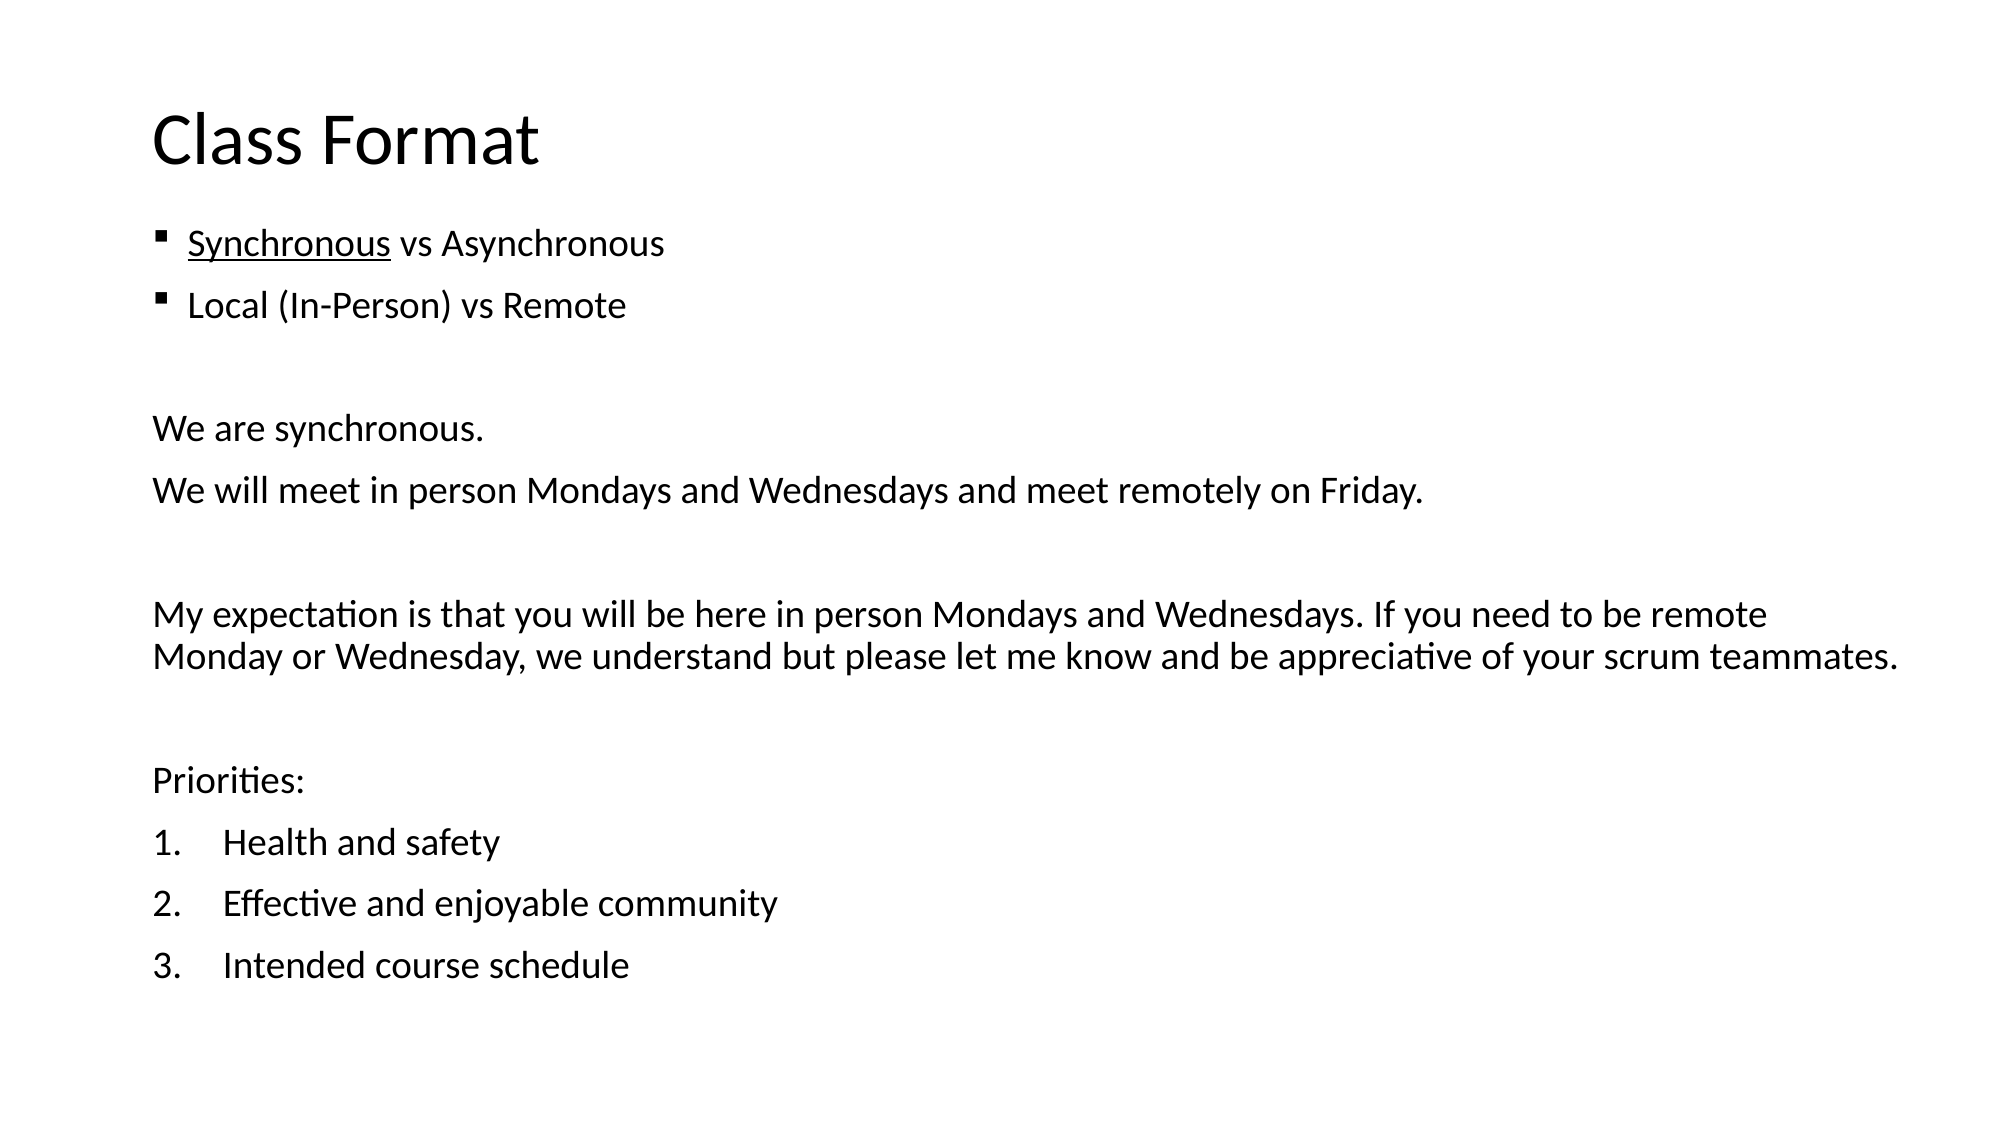

# Class Format
Synchronous vs Asynchronous
Local (In-Person) vs Remote

We are synchronous.
We will meet in person Mondays and Wednesdays and meet remotely on Friday.

My expectation is that you will be here in person Mondays and Wednesdays. If you need to be remote Monday or Wednesday, we understand but please let me know and be appreciative of your scrum teammates.

Priorities:
Health and safety
Effective and enjoyable community
Intended course schedule